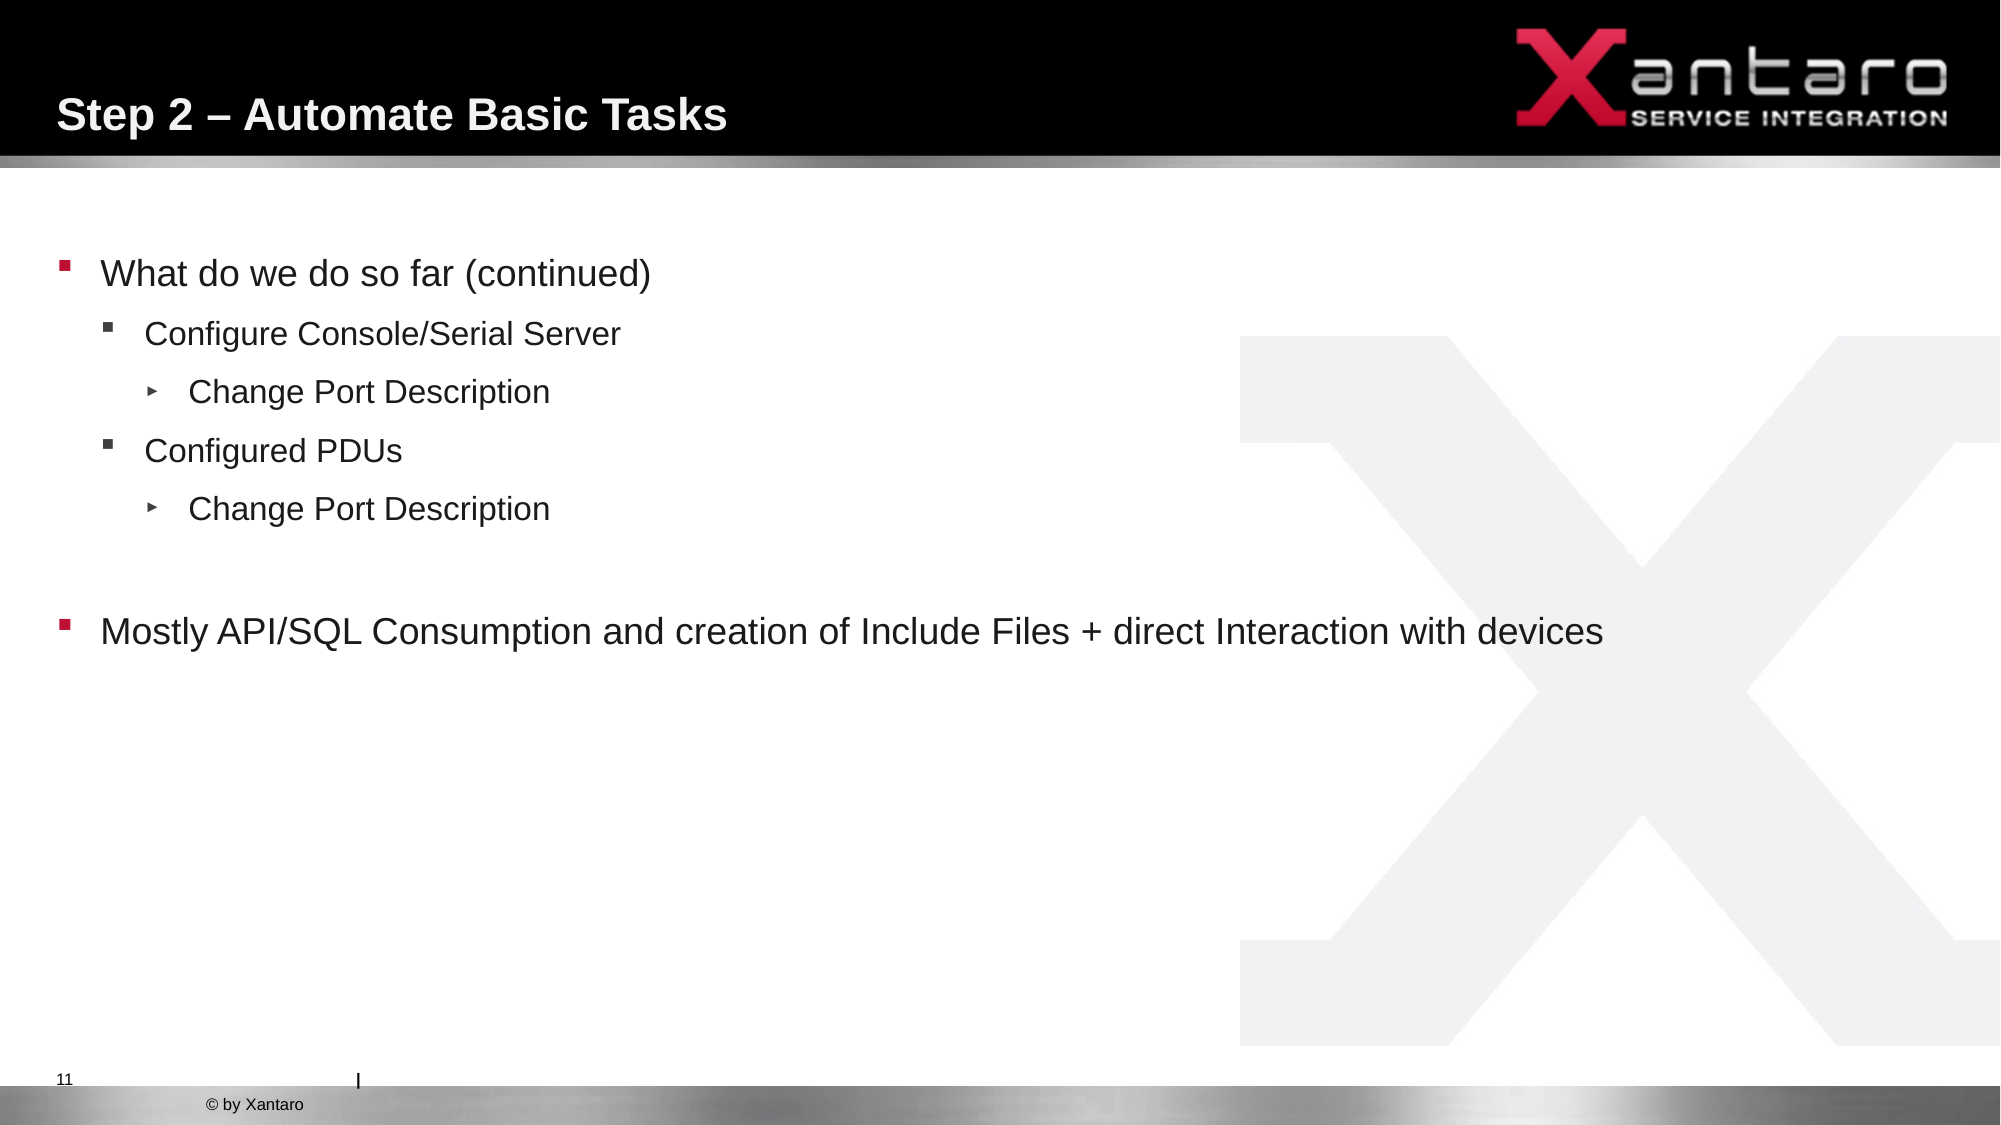

# Step 2 – Automate Basic Tasks
What do we do so far (continued)
Configure Console/Serial Server
Change Port Description
Configured PDUs
Change Port Description

Mostly API/SQL Consumption and creation of Include Files + direct Interaction with devices